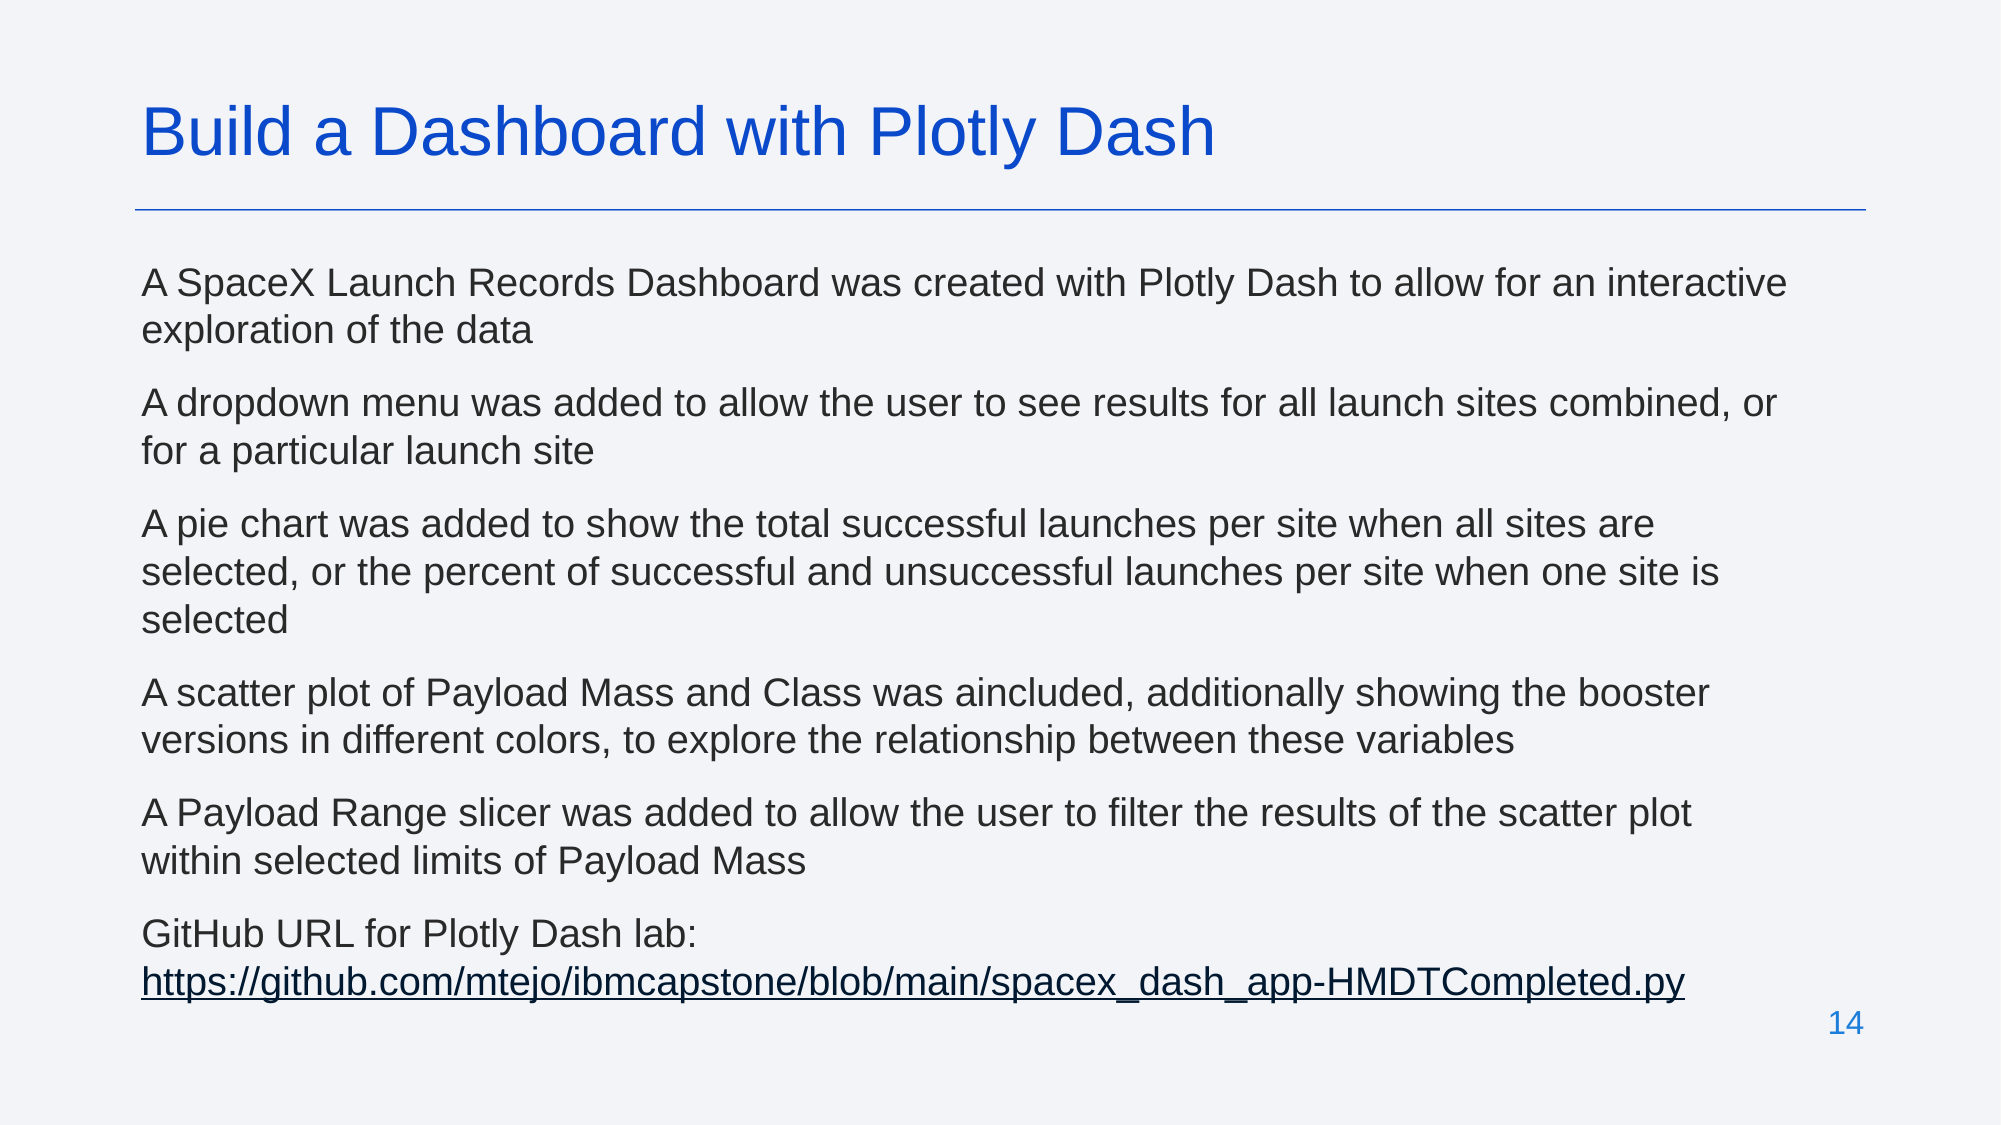

Build a Dashboard with Plotly Dash
A SpaceX Launch Records Dashboard was created with Plotly Dash to allow for an interactive exploration of the data
A dropdown menu was added to allow the user to see results for all launch sites combined, or for a particular launch site
A pie chart was added to show the total successful launches per site when all sites are selected, or the percent of successful and unsuccessful launches per site when one site is selected
A scatter plot of Payload Mass and Class was aincluded, additionally showing the booster versions in different colors, to explore the relationship between these variables
A Payload Range slicer was added to allow the user to filter the results of the scatter plot  within selected limits of Payload Mass
GitHub URL for Plotly Dash lab: https://github.com/mtejo/ibmcapstone/blob/main/spacex_dash_app-HMDTCompleted.py

14